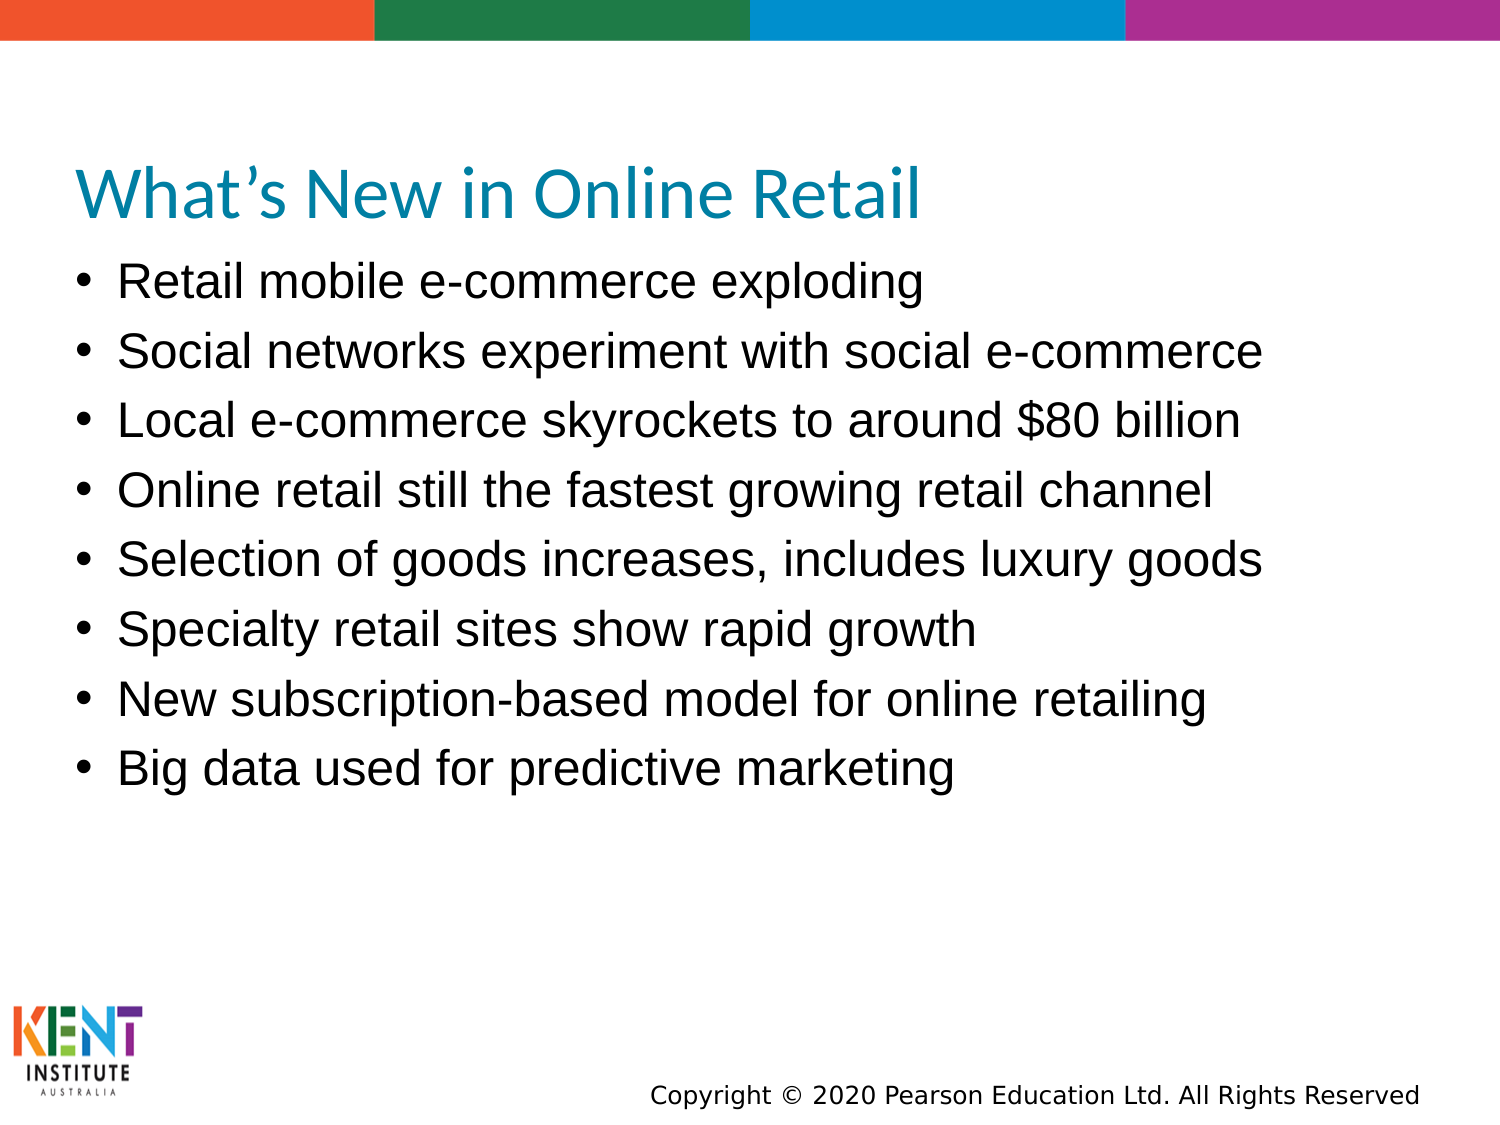

# What’s New in Online Retail
Retail mobile e-commerce exploding
Social networks experiment with social e-commerce
Local e-commerce skyrockets to around $80 billion
Online retail still the fastest growing retail channel
Selection of goods increases, includes luxury goods
Specialty retail sites show rapid growth
New subscription-based model for online retailing
Big data used for predictive marketing